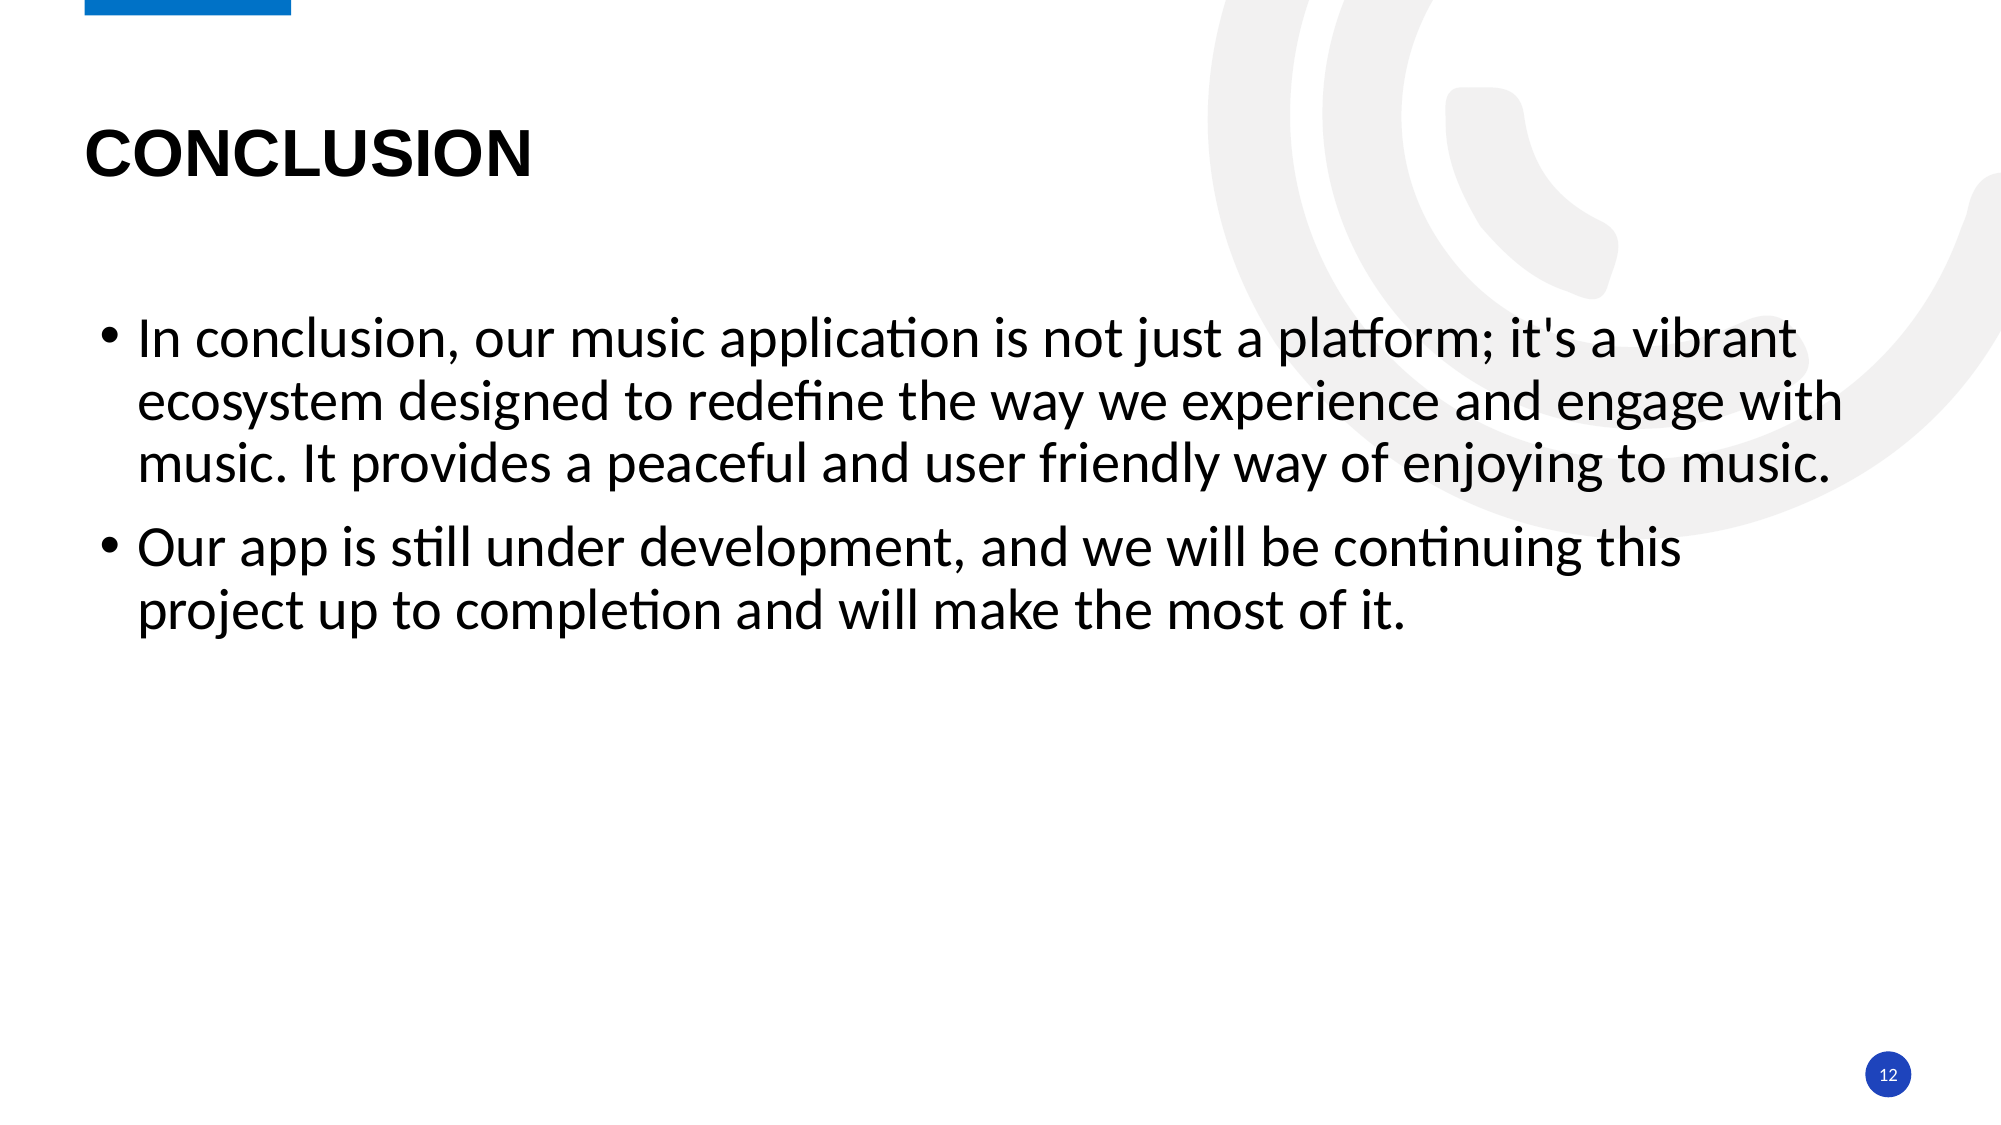

# Conclusion
In conclusion, our music application is not just a platform; it's a vibrant ecosystem designed to redefine the way we experience and engage with music. It provides a peaceful and user friendly way of enjoying to music.
Our app is still under development, and we will be continuing this project up to completion and will make the most of it.

12